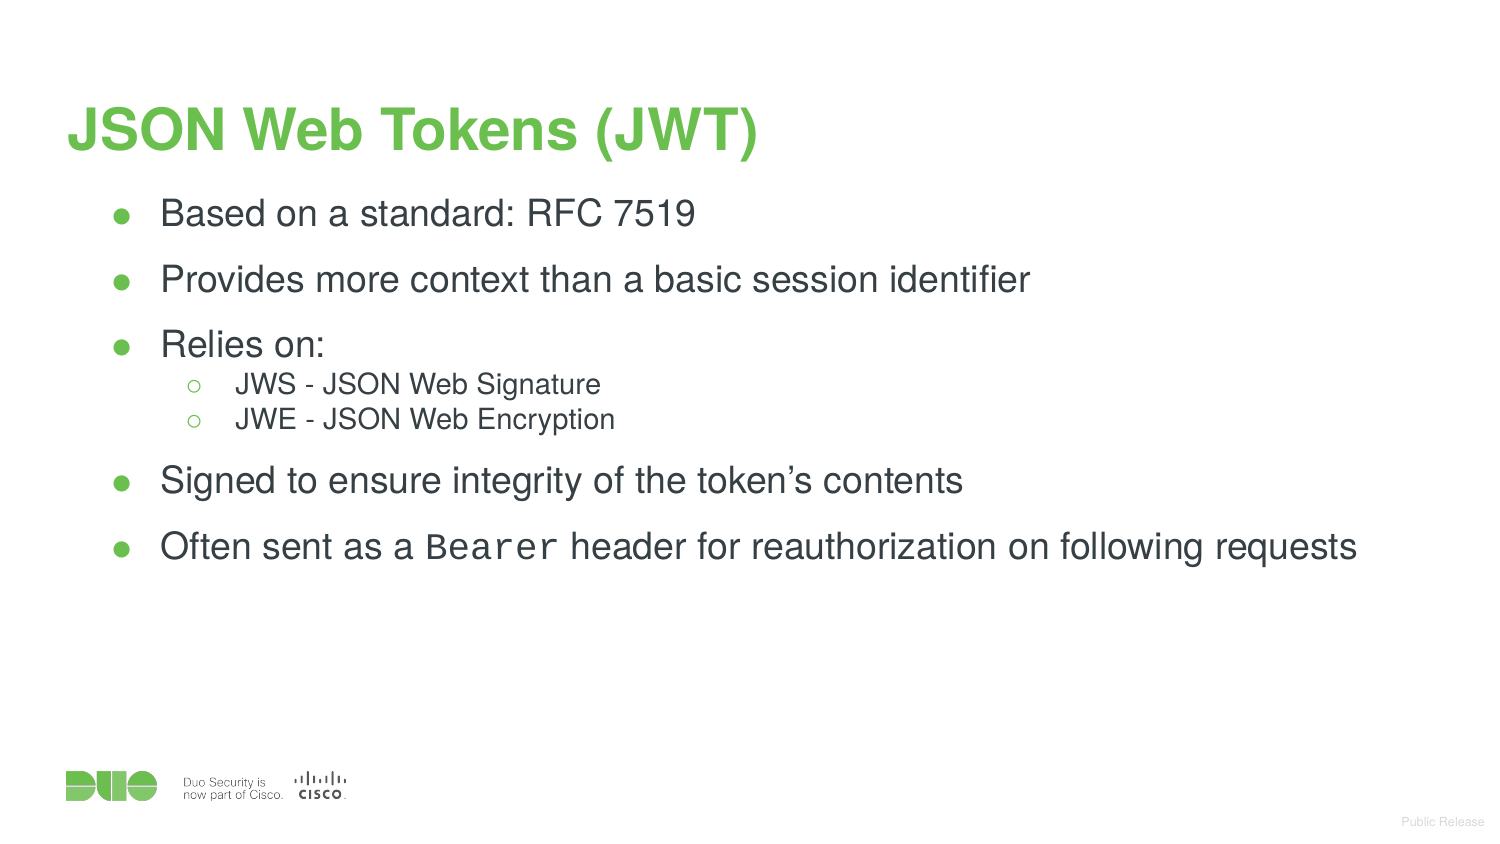

# JSON Web Tokens (JWT)
Based on a standard: RFC 7519
Provides more context than a basic session identifier
Relies on:
JWS - JSON Web Signature
JWE - JSON Web Encryption
Signed to ensure integrity of the token’s contents
Often sent as a Bearer header for reauthorization on following requests